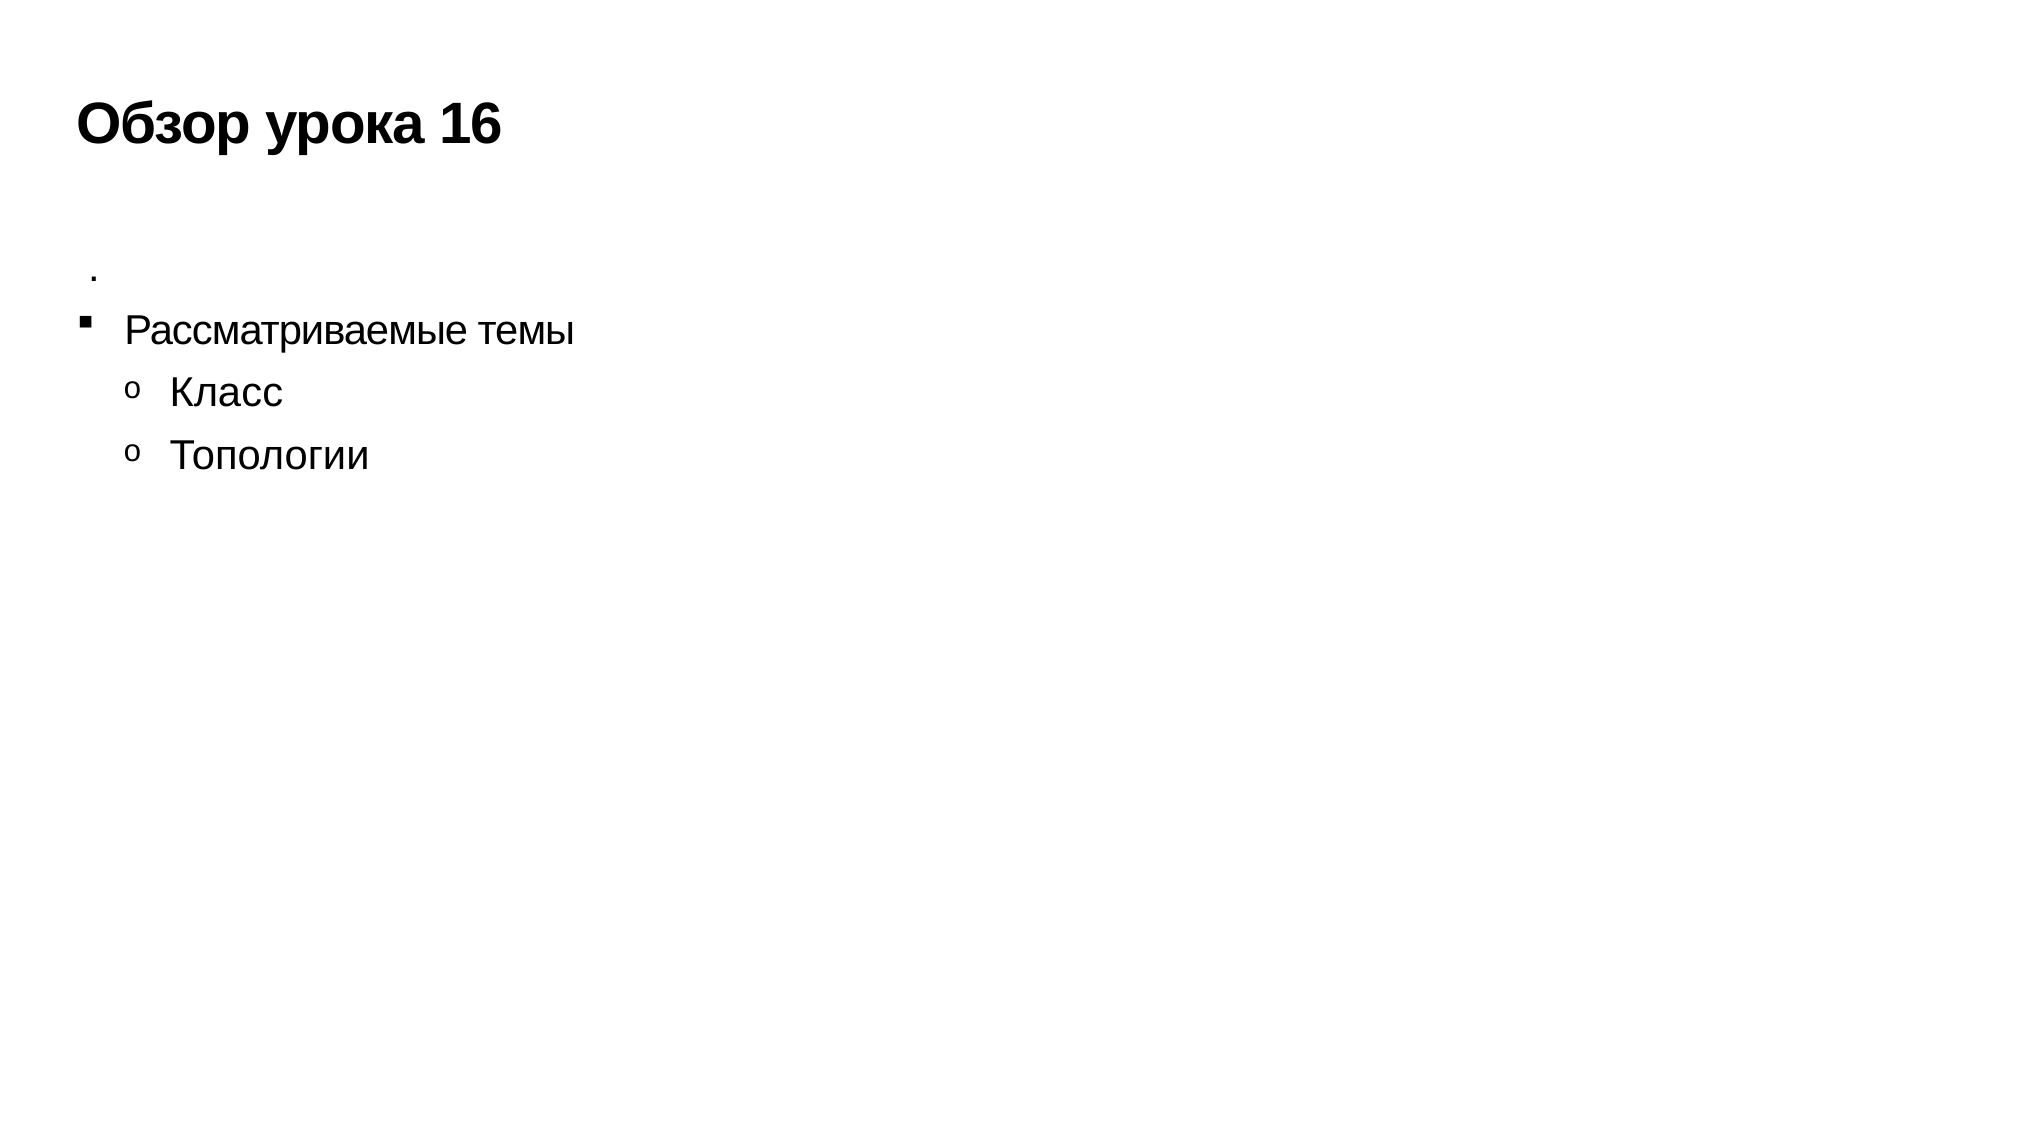

# Обзор урока 16
 .
Рассматриваемые темы
Класс
Топологии